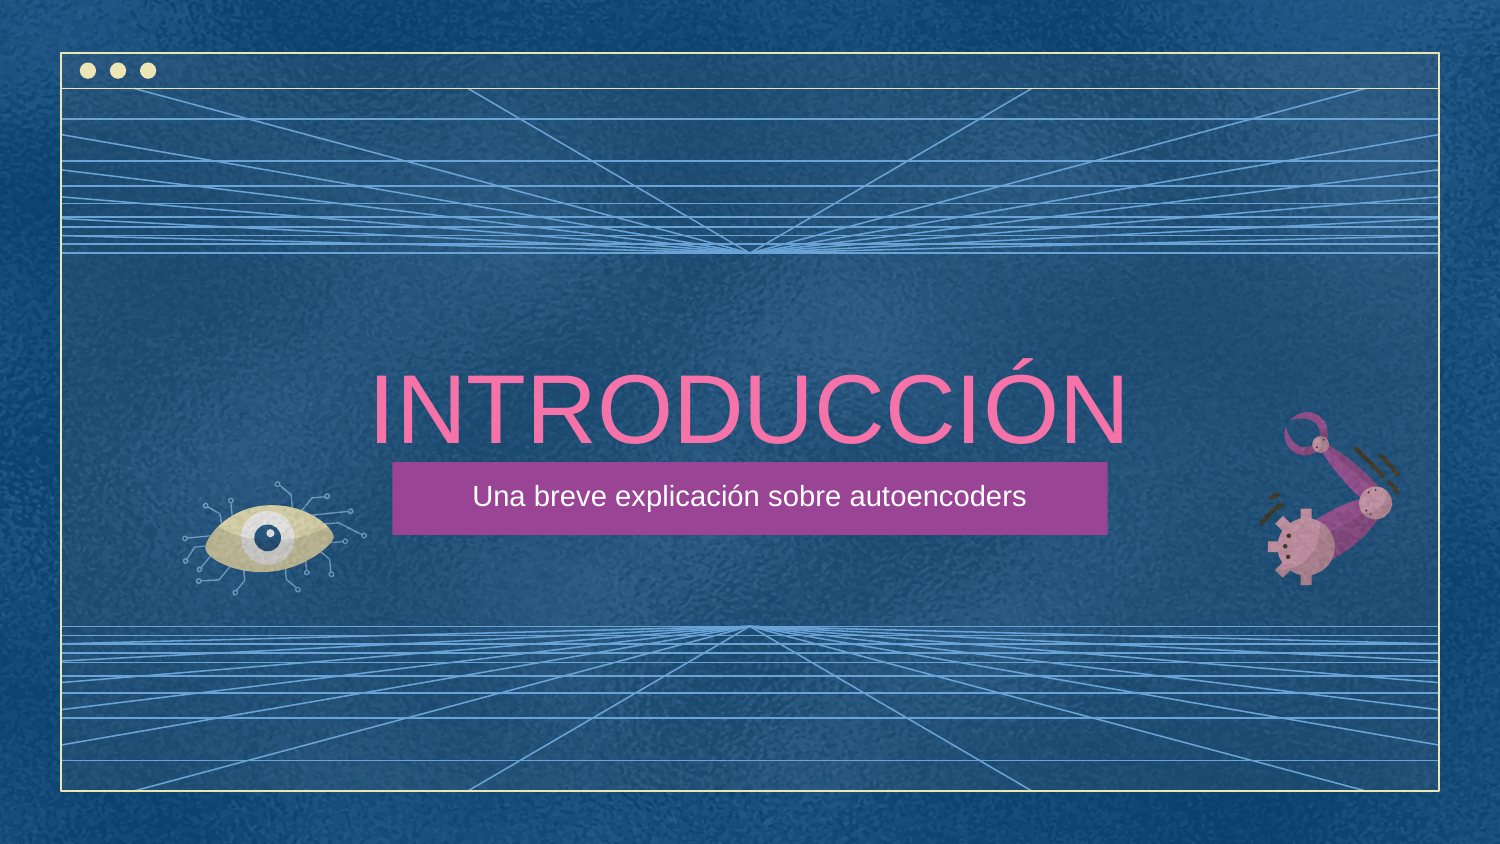

#
INTRODUCCIÓN
Una breve explicación sobre autoencoders